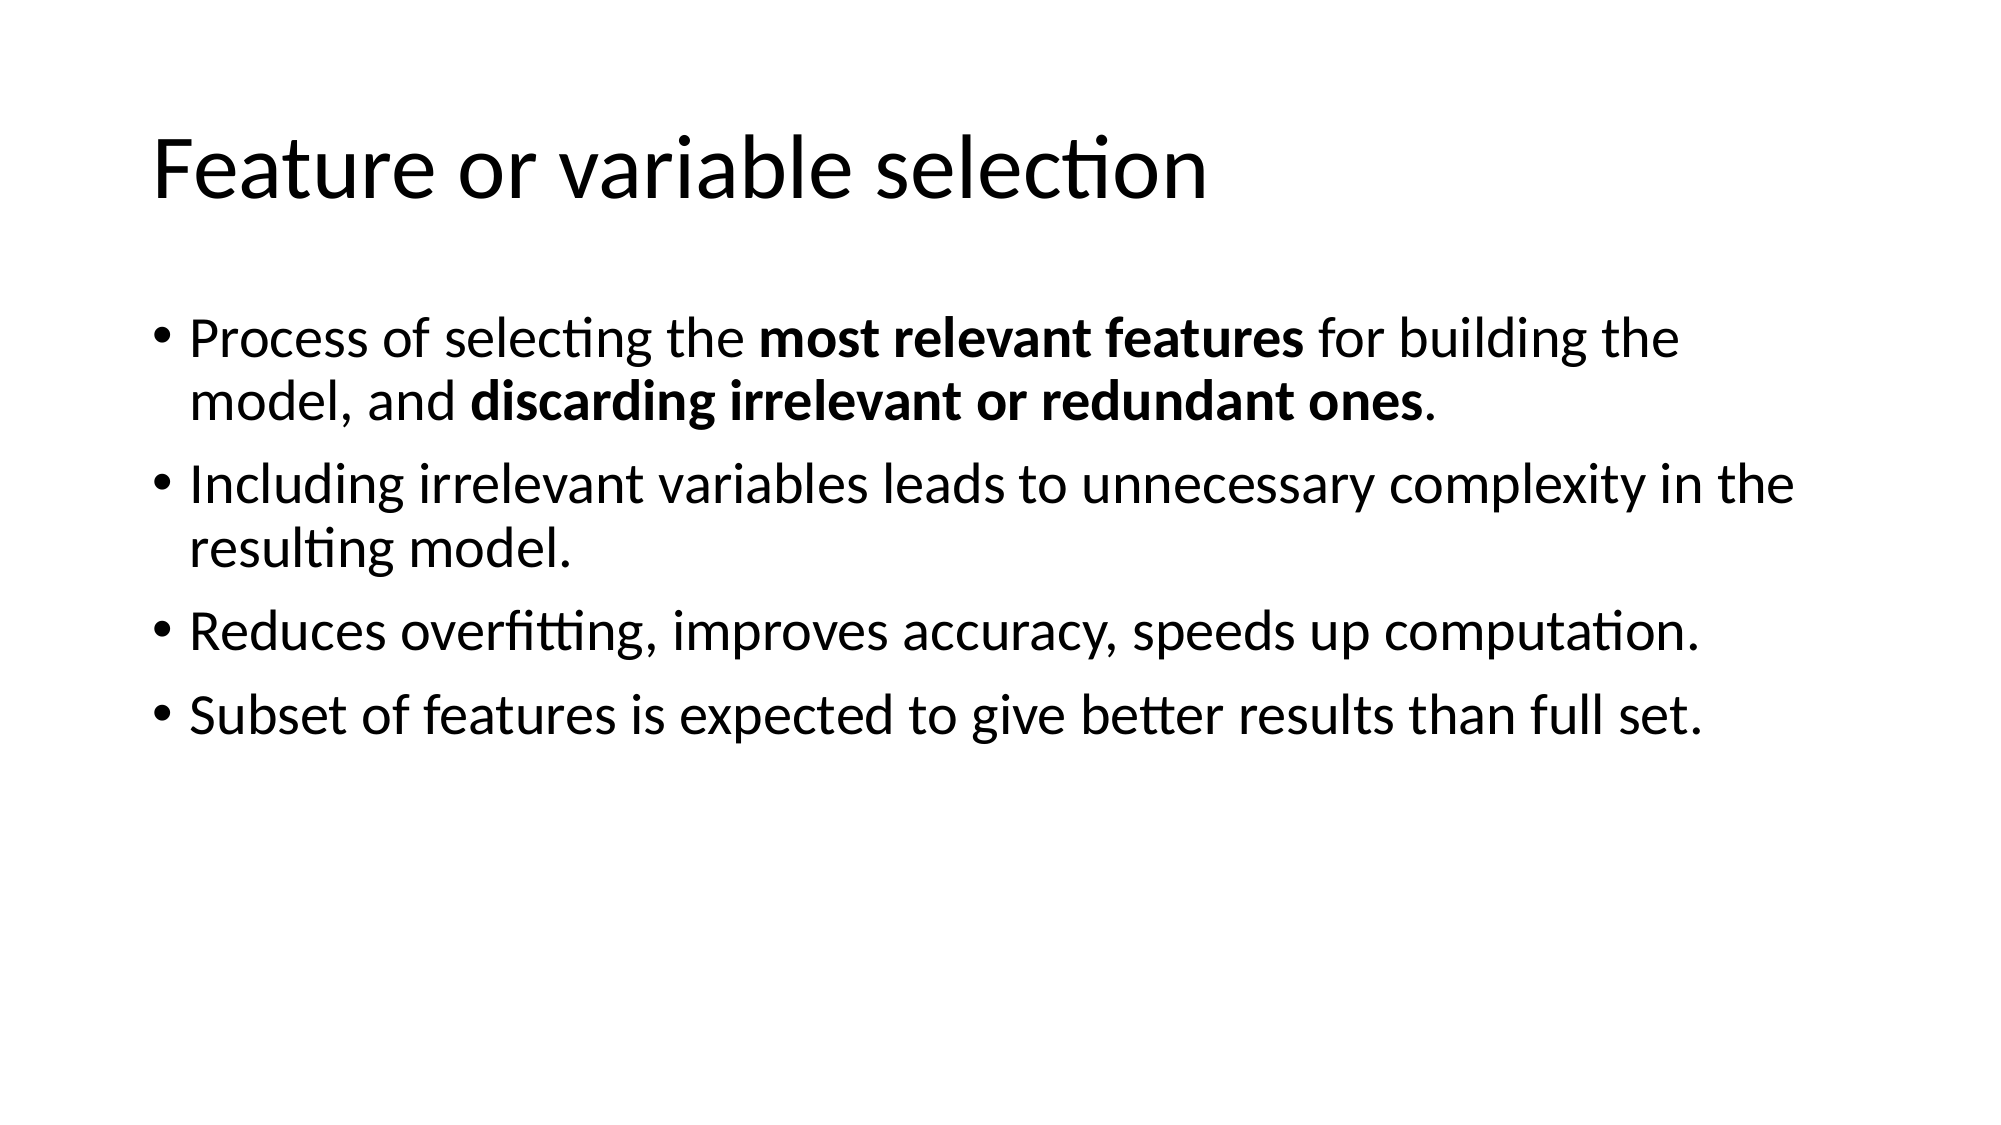

# Feature or variable selection
Process of selecting the most relevant features for building the model, and discarding irrelevant or redundant ones.
Including irrelevant variables leads to unnecessary complexity in the resulting model.
Reduces overfitting, improves accuracy, speeds up computation.
Subset of features is expected to give better results than full set.